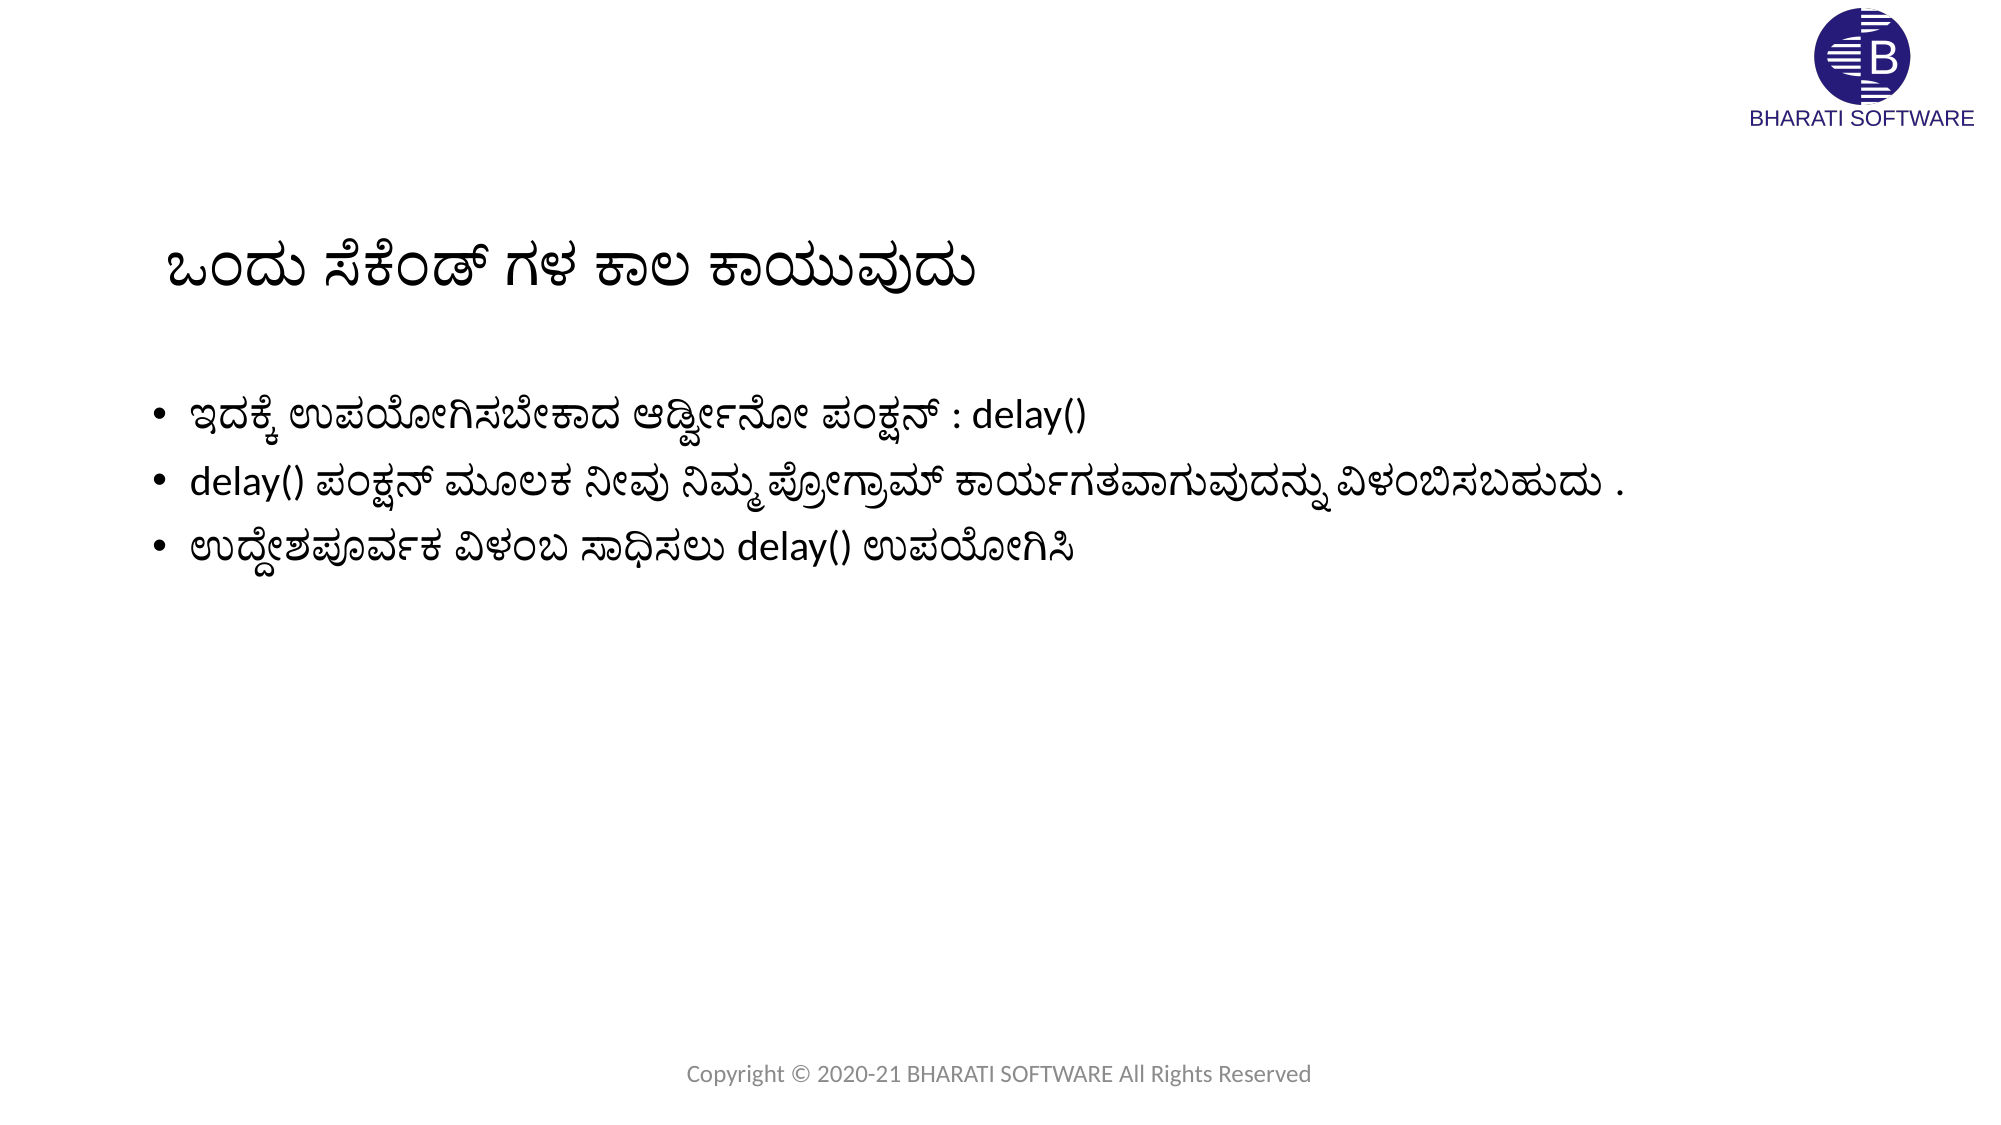

# ಒಂದು ಸೆಕೆಂಡ್ ಗಳ ಕಾಲ ಕಾಯುವುದು

ಇದಕ್ಕೆ ಉಪಯೋಗಿಸಬೇಕಾದ ಆರ್ಡ್ವೀನೋ ಪಂಕ್ಷನ್ : delay()
delay() ಪಂಕ್ಷನ್ ಮೂಲಕ ನೀವು ನಿಮ್ಮ ಪ್ರೋಗ್ರಾಮ್ ಕಾರ್ಯಗತವಾಗುವುದನ್ನು ವಿಳಂಬಿಸಬಹುದು .
ಉದ್ದೇಶಪೂರ್ವಕ ವಿಳಂಬ ಸಾಧಿಸಲು delay() ಉಪಯೋಗಿಸಿ

Copyright © 2020-21 BHARATI SOFTWARE All Rights Reserved